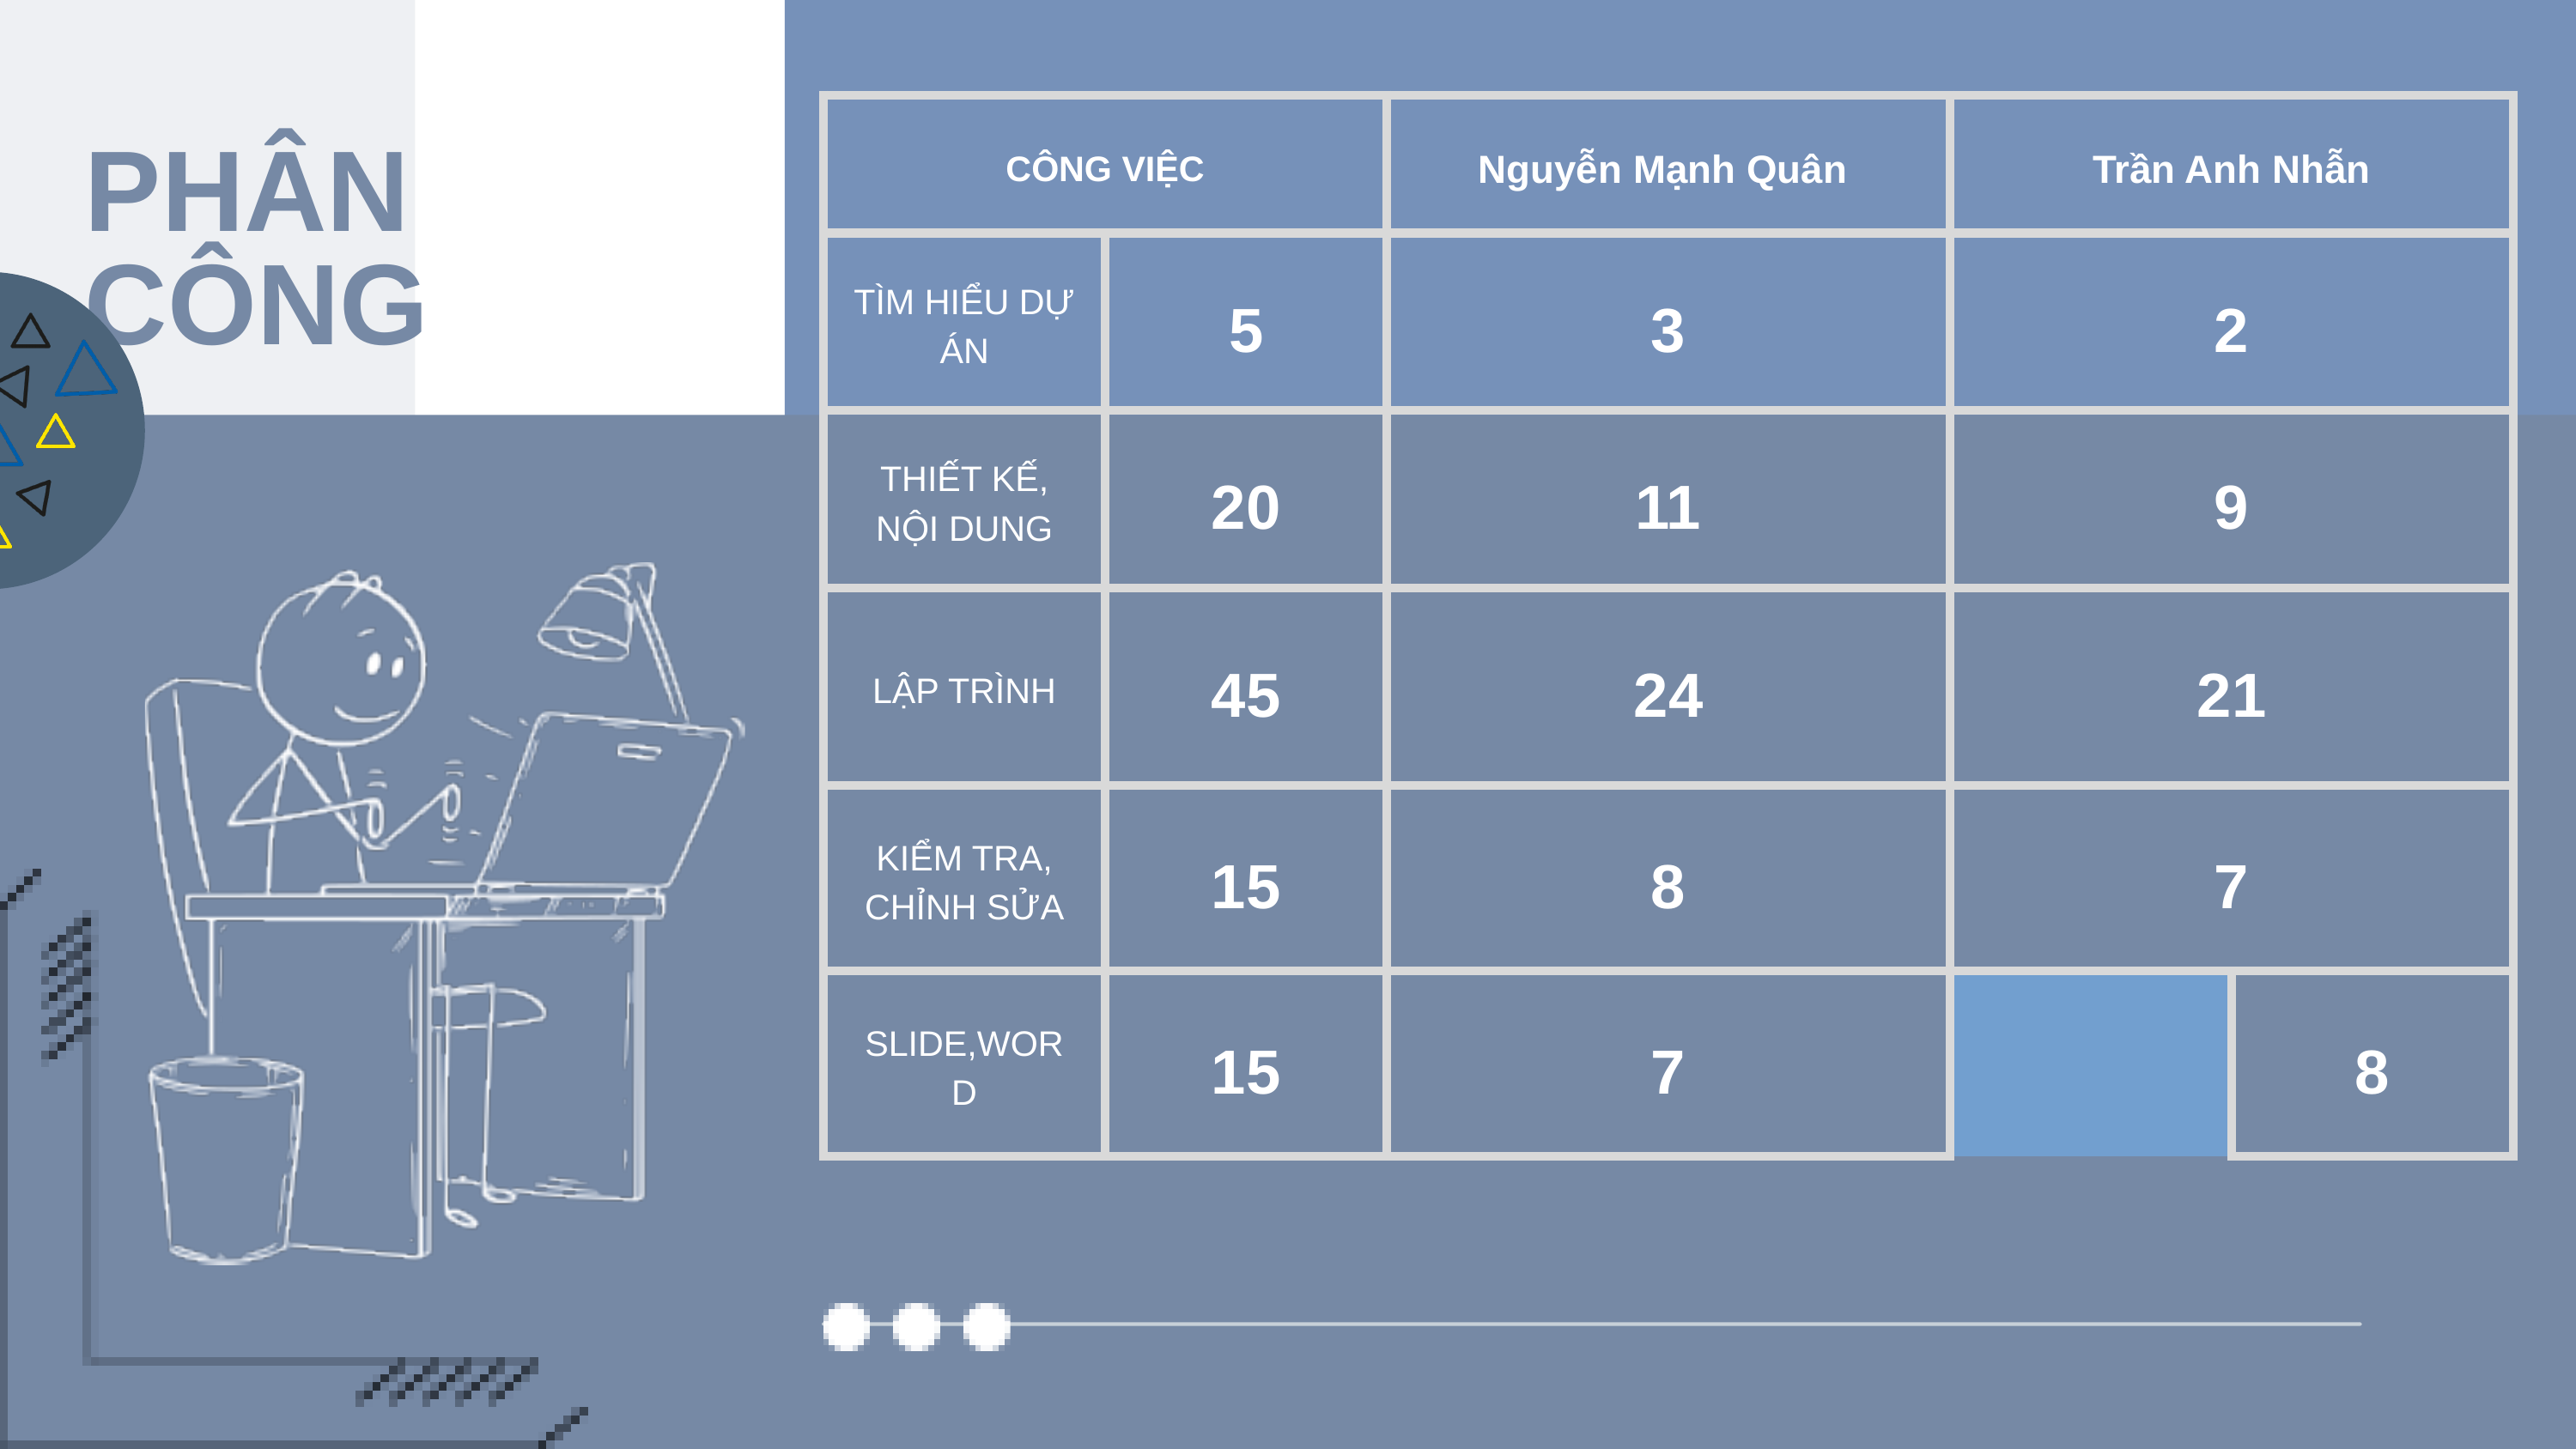

| CÔNG VIỆC | CÔNG VIỆC | Nguyễn Mạnh Quân | Nguyễn Mạnh Quân | Trần Anh Nhẫn | Trần Anh Nhẫn |
| --- | --- | --- | --- | --- | --- |
| TÌM HIỂU DỰ ÁN | 5 | 3 | 3 | 2 | 2 |
| THIẾT KẾ, NỘI DUNG | 20 | 11 | 11 | 9 | 9 |
| LẬP TRÌNH | 45 | 24 | 24 | 21 | 21 |
| KIỂM TRA, CHỈNH SỬA | 15 | 8 | 8 | 7 | 7 |
| SLIDE,WORD | 15 | 7 | 7 | 8 | 8 |
PHÂN CÔNG

FIRST REASON
SECOND REASON